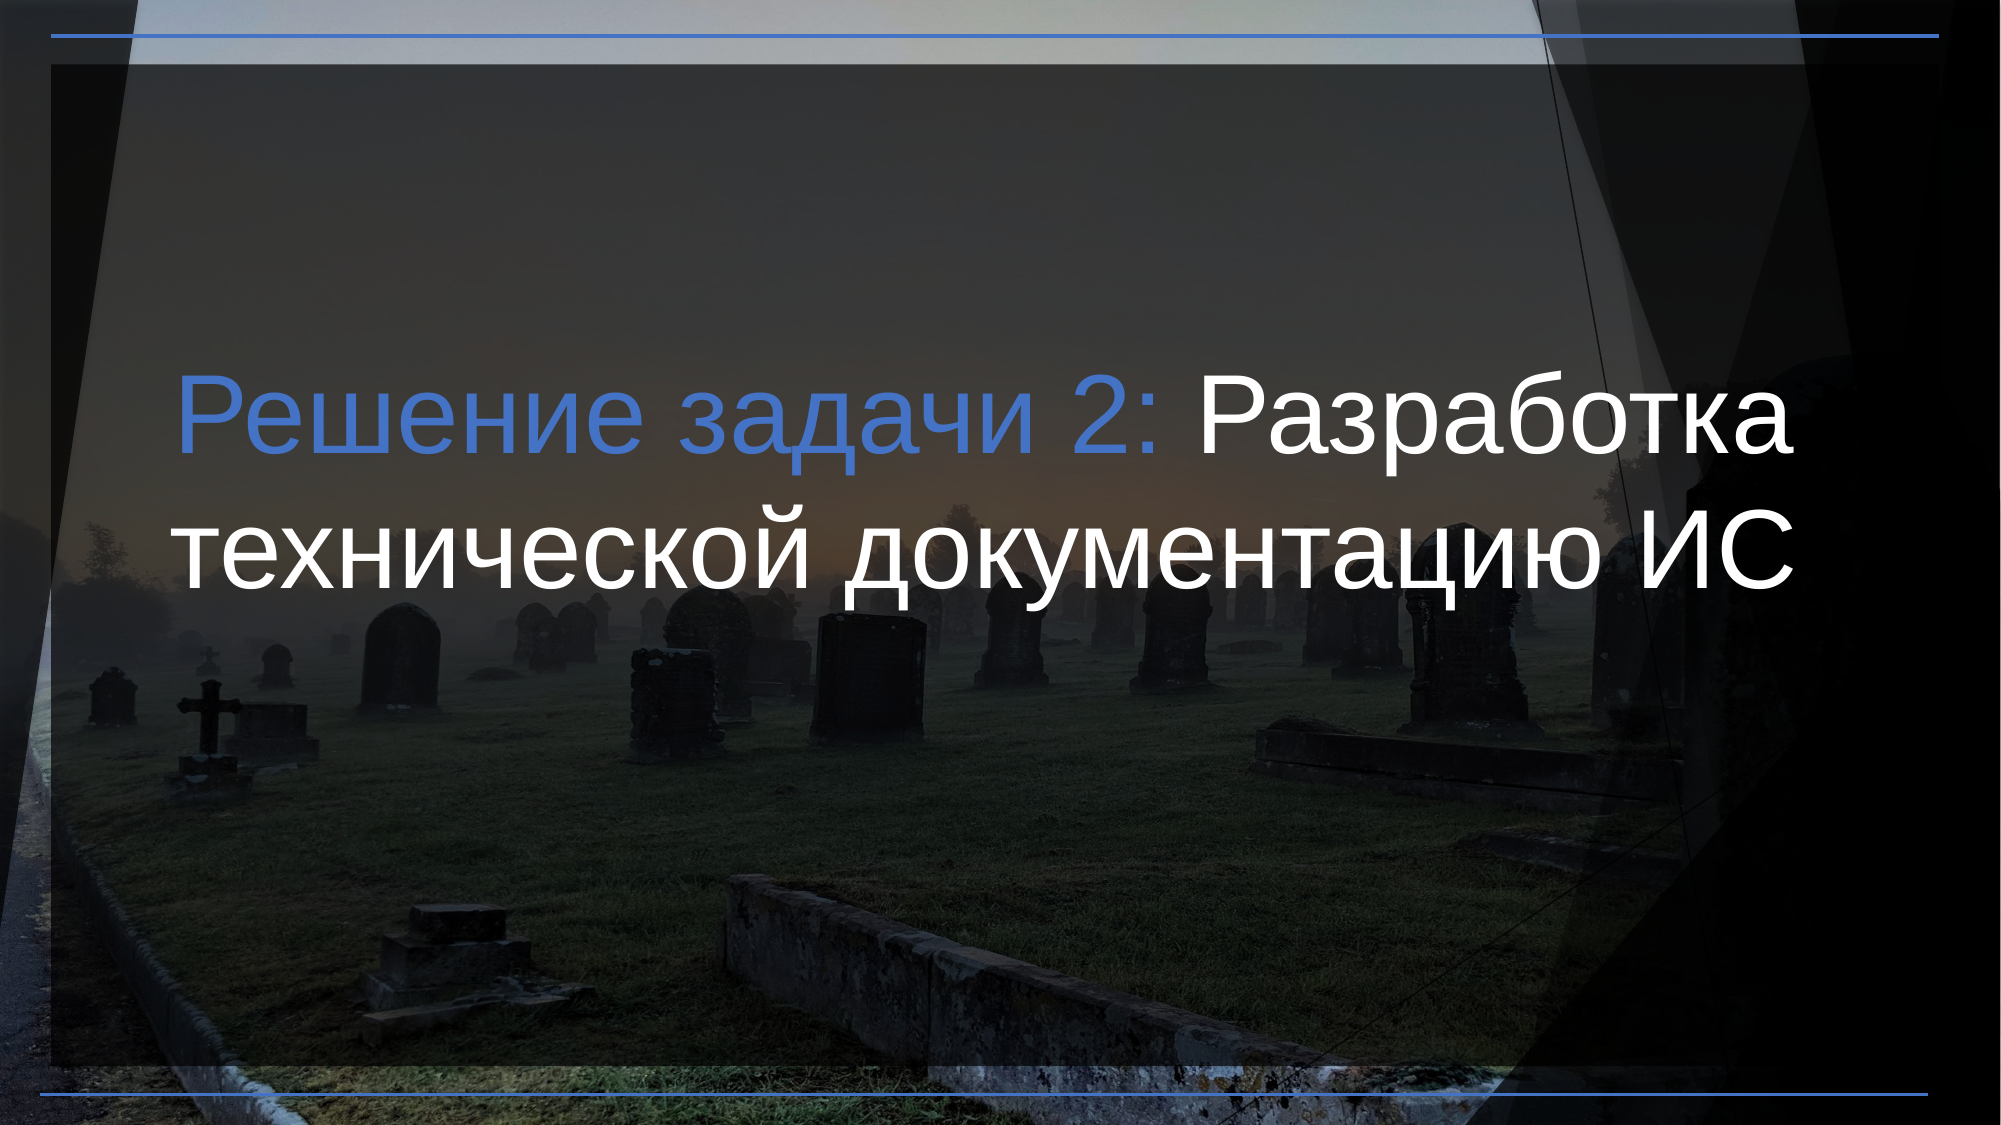

# Решение задачи 2: Разработка технической документацию ИС